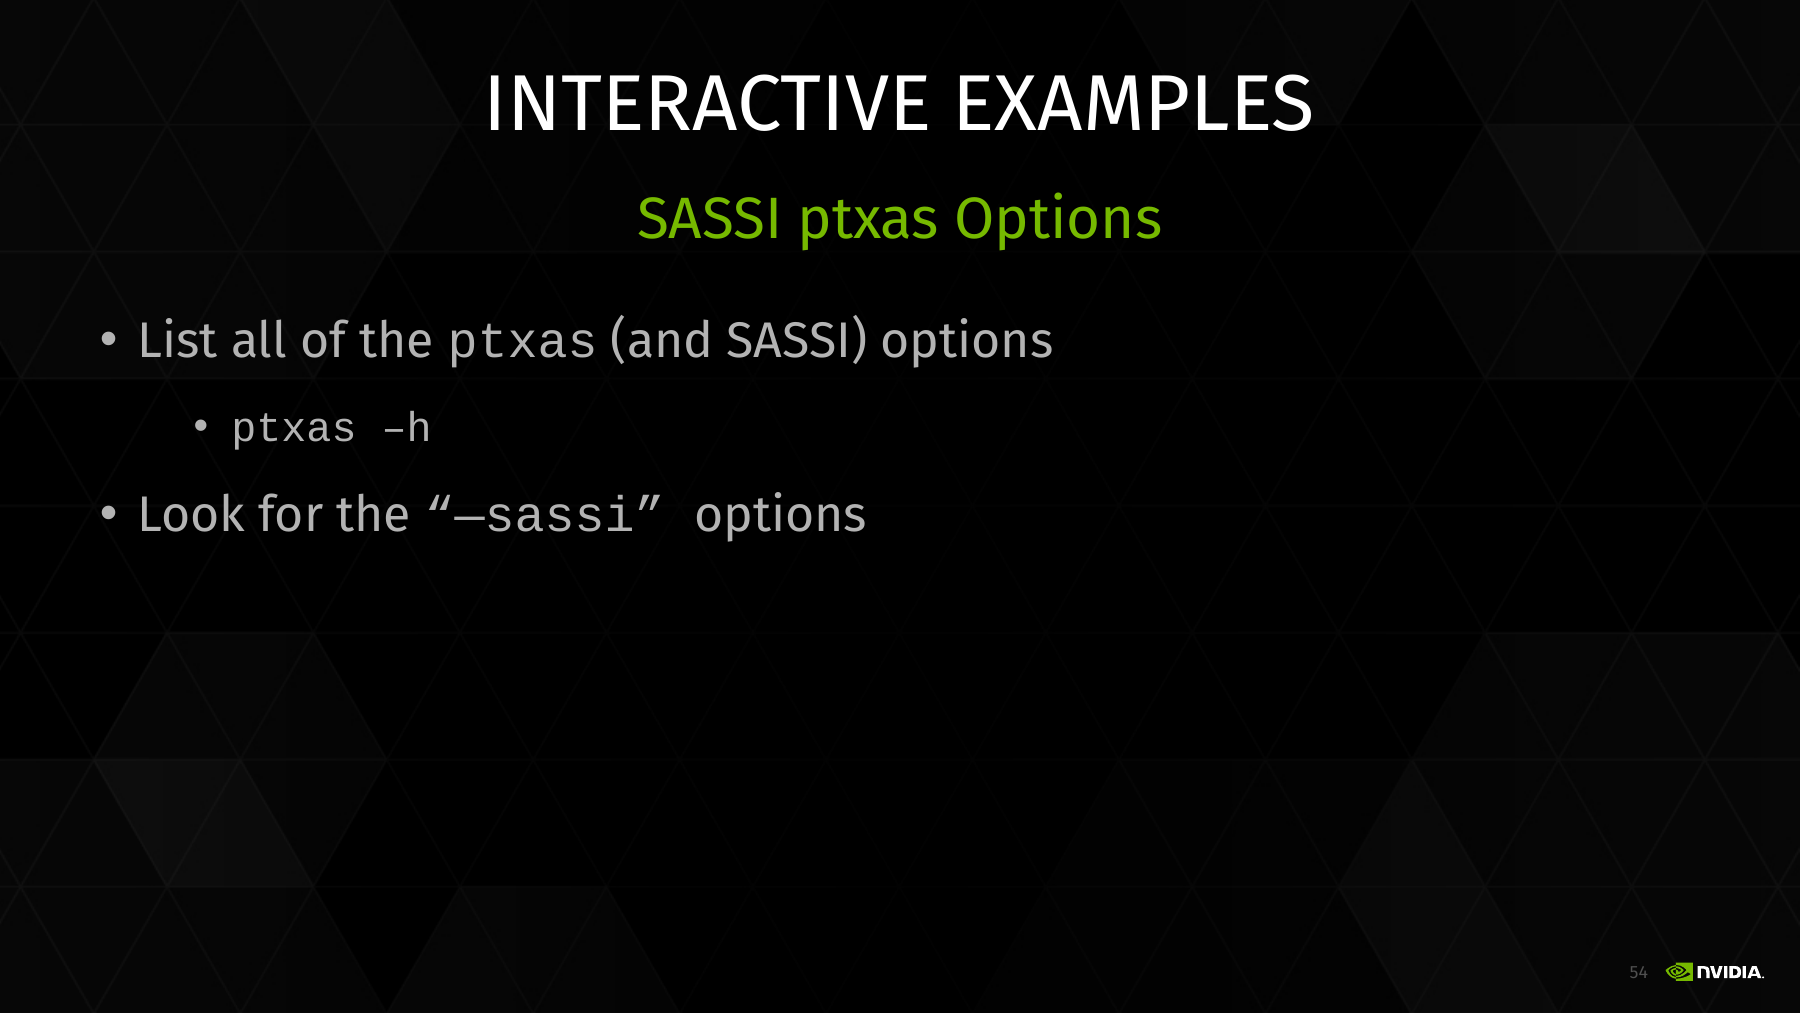

# Interactive examples
SASSI ptxas Options
List all of the ptxas (and SASSI) options
ptxas –h
Look for the “—sassi” options